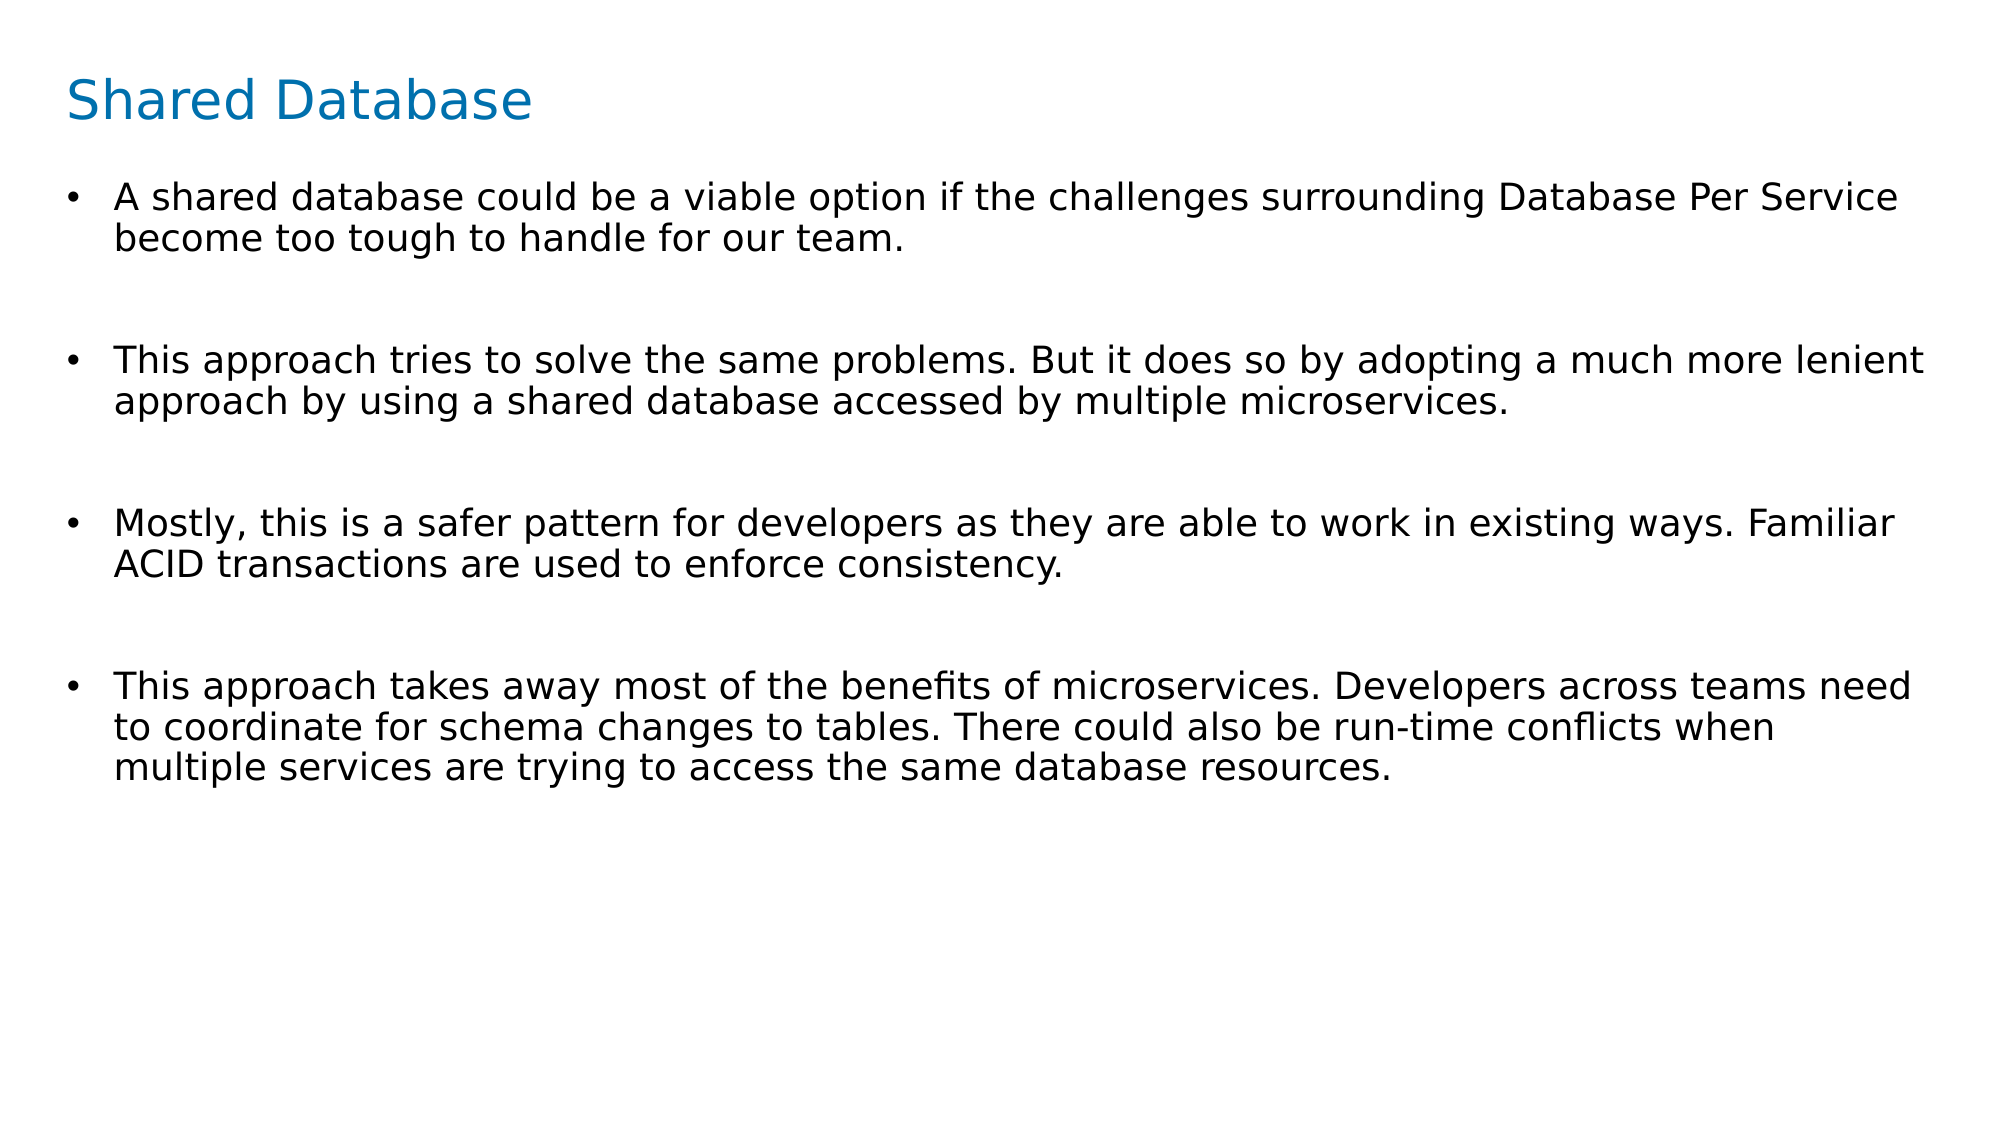

# Shared Database
A shared database could be a viable option if the challenges surrounding Database Per Service become too tough to handle for our team.

This approach tries to solve the same problems. But it does so by adopting a much more lenient approach by using a shared database accessed by multiple microservices.

Mostly, this is a safer pattern for developers as they are able to work in existing ways. Familiar ACID transactions are used to enforce consistency.

This approach takes away most of the benefits of microservices. Developers across teams need to coordinate for schema changes to tables. There could also be run-time conflicts when multiple services are trying to access the same database resources.